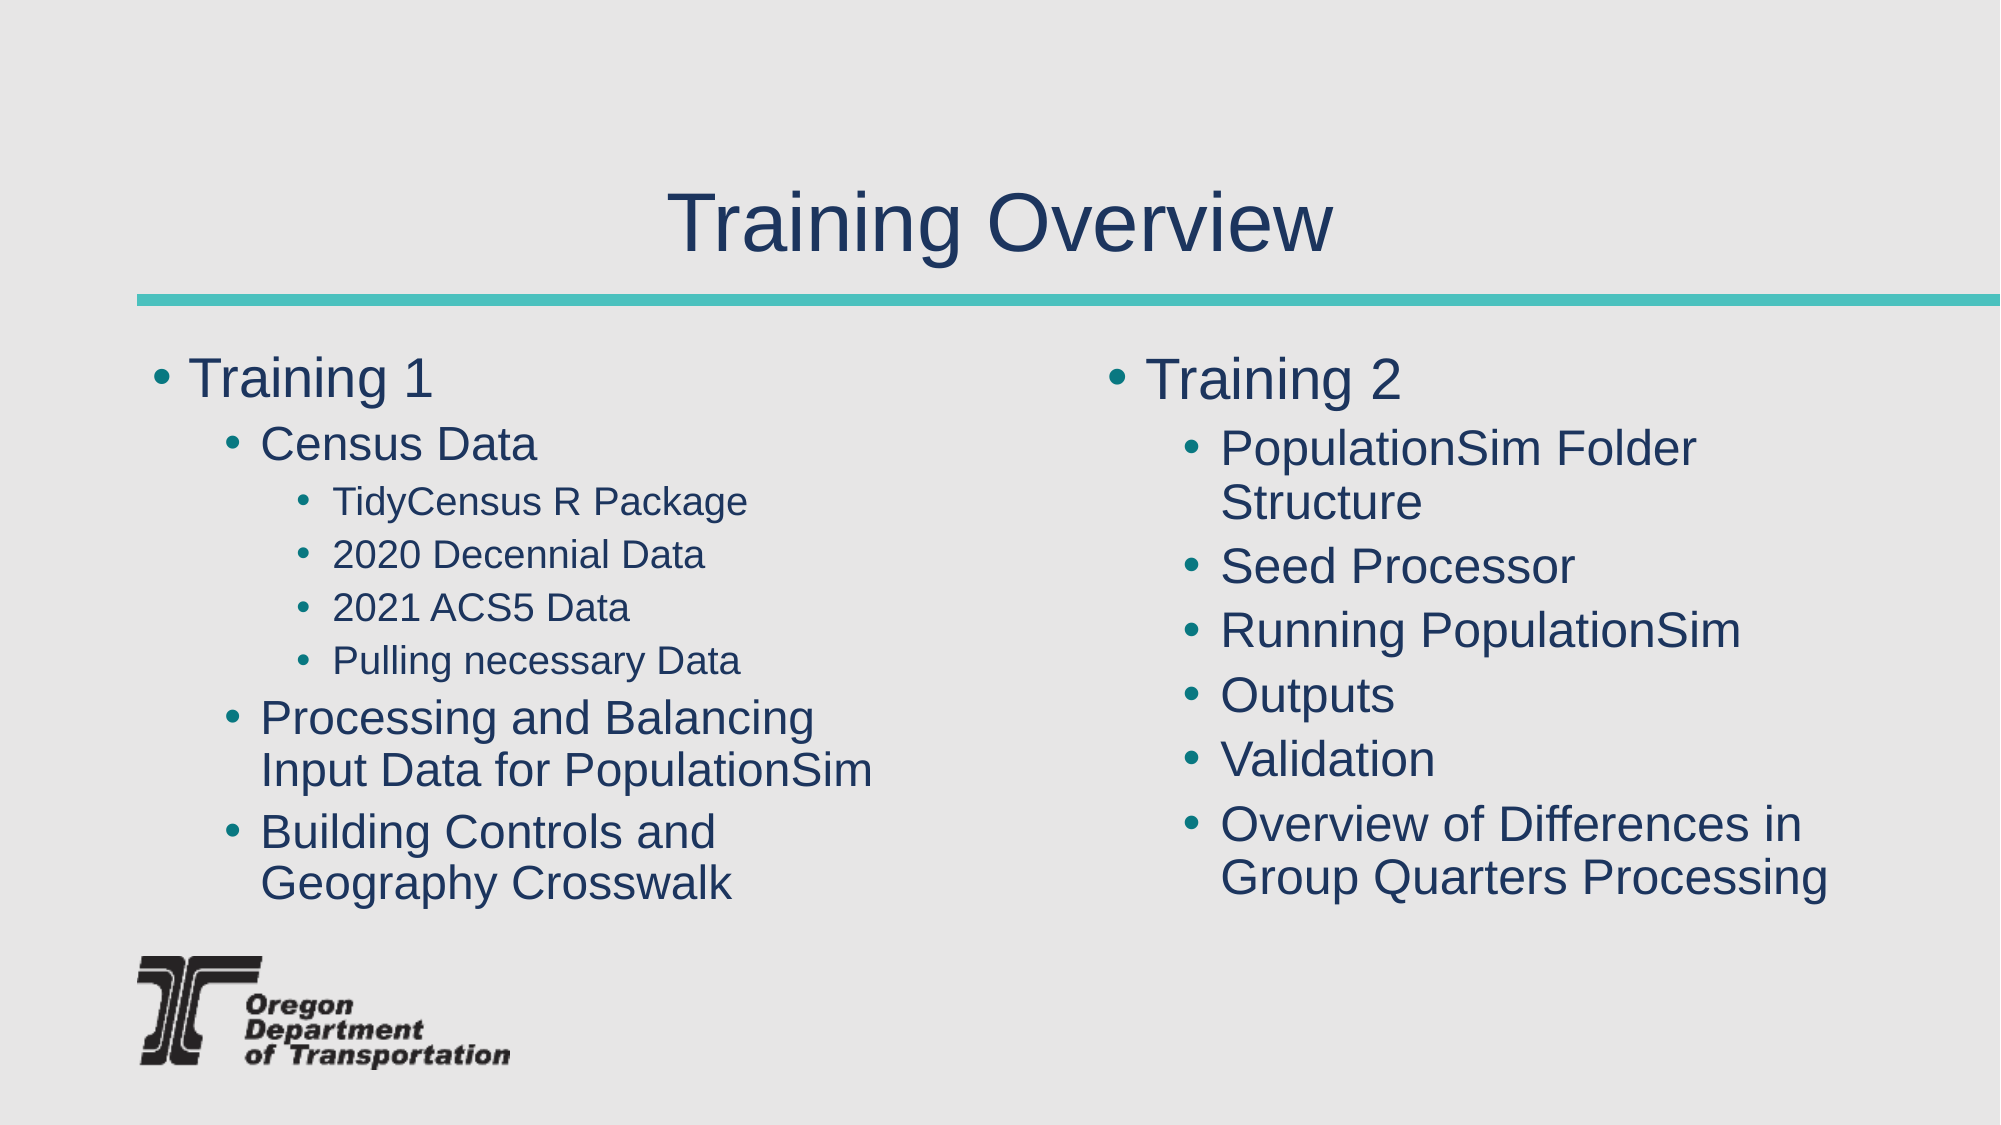

# Training Overview
Training 1
Census Data
TidyCensus R Package
2020 Decennial Data
2021 ACS5 Data
Pulling necessary Data
Processing and Balancing Input Data for PopulationSim
Building Controls and Geography Crosswalk

Training 2
PopulationSim Folder Structure
Seed Processor
Running PopulationSim
Outputs
Validation
Overview of Differences in Group Quarters Processing